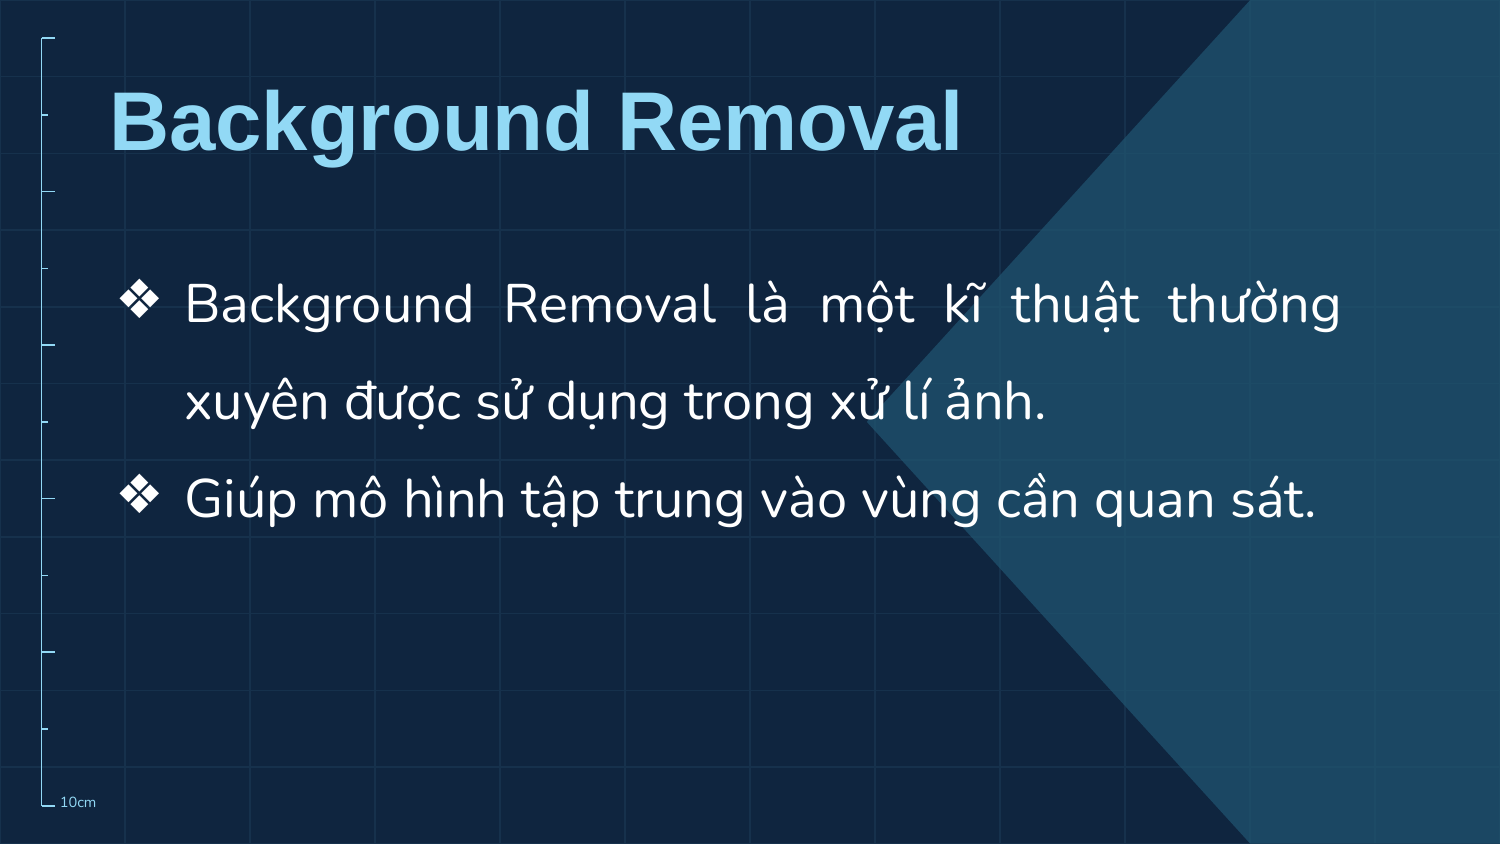

# Background Removal
Background Removal là một kĩ thuật thường xuyên được sử dụng trong xử lí ảnh.
Giúp mô hình tập trung vào vùng cần quan sát.